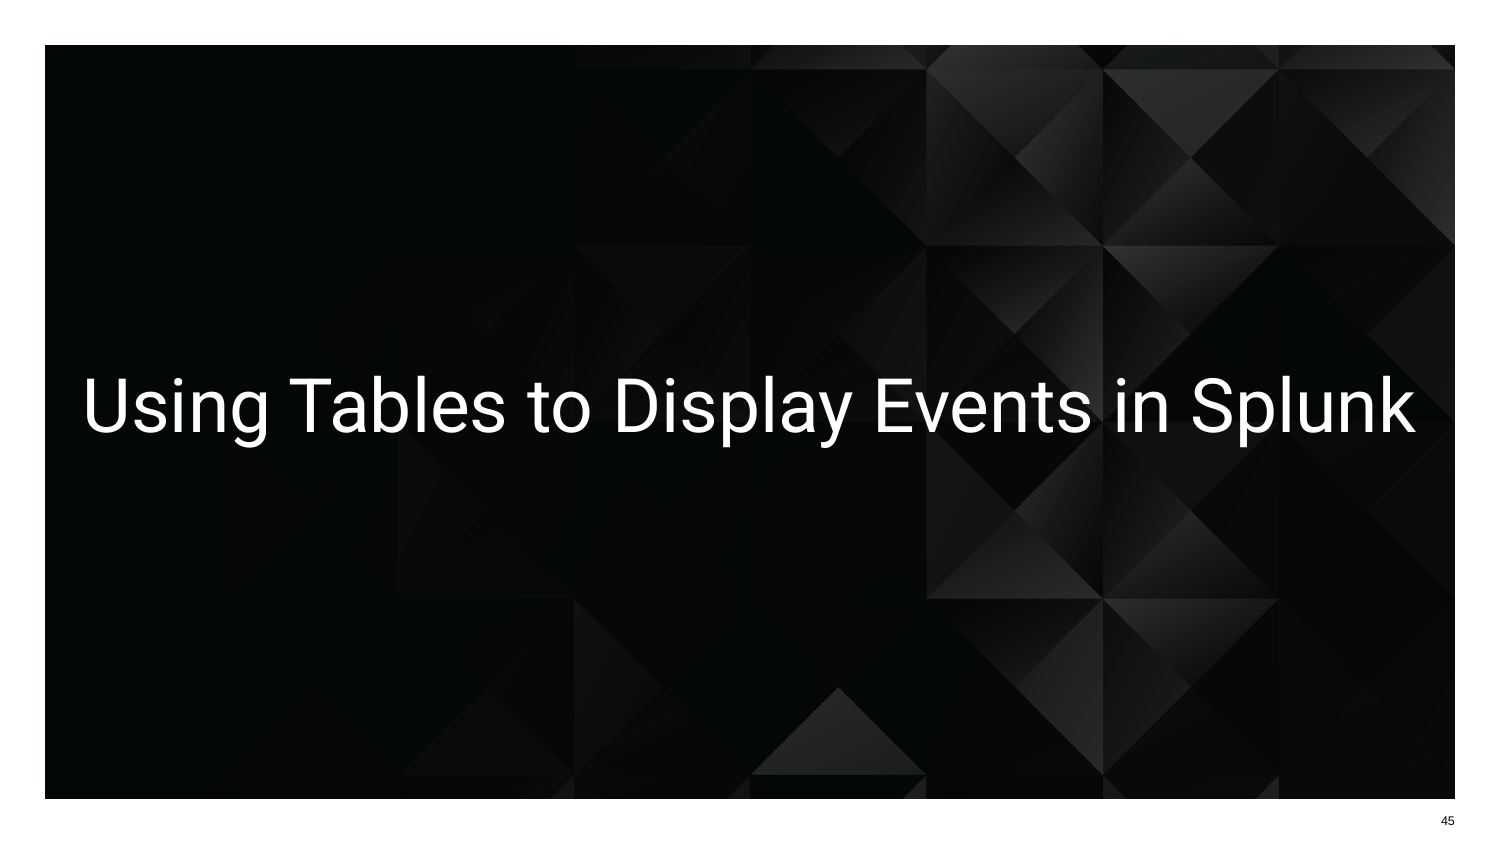

# Using Tables to Display Events in Splunk
45

45